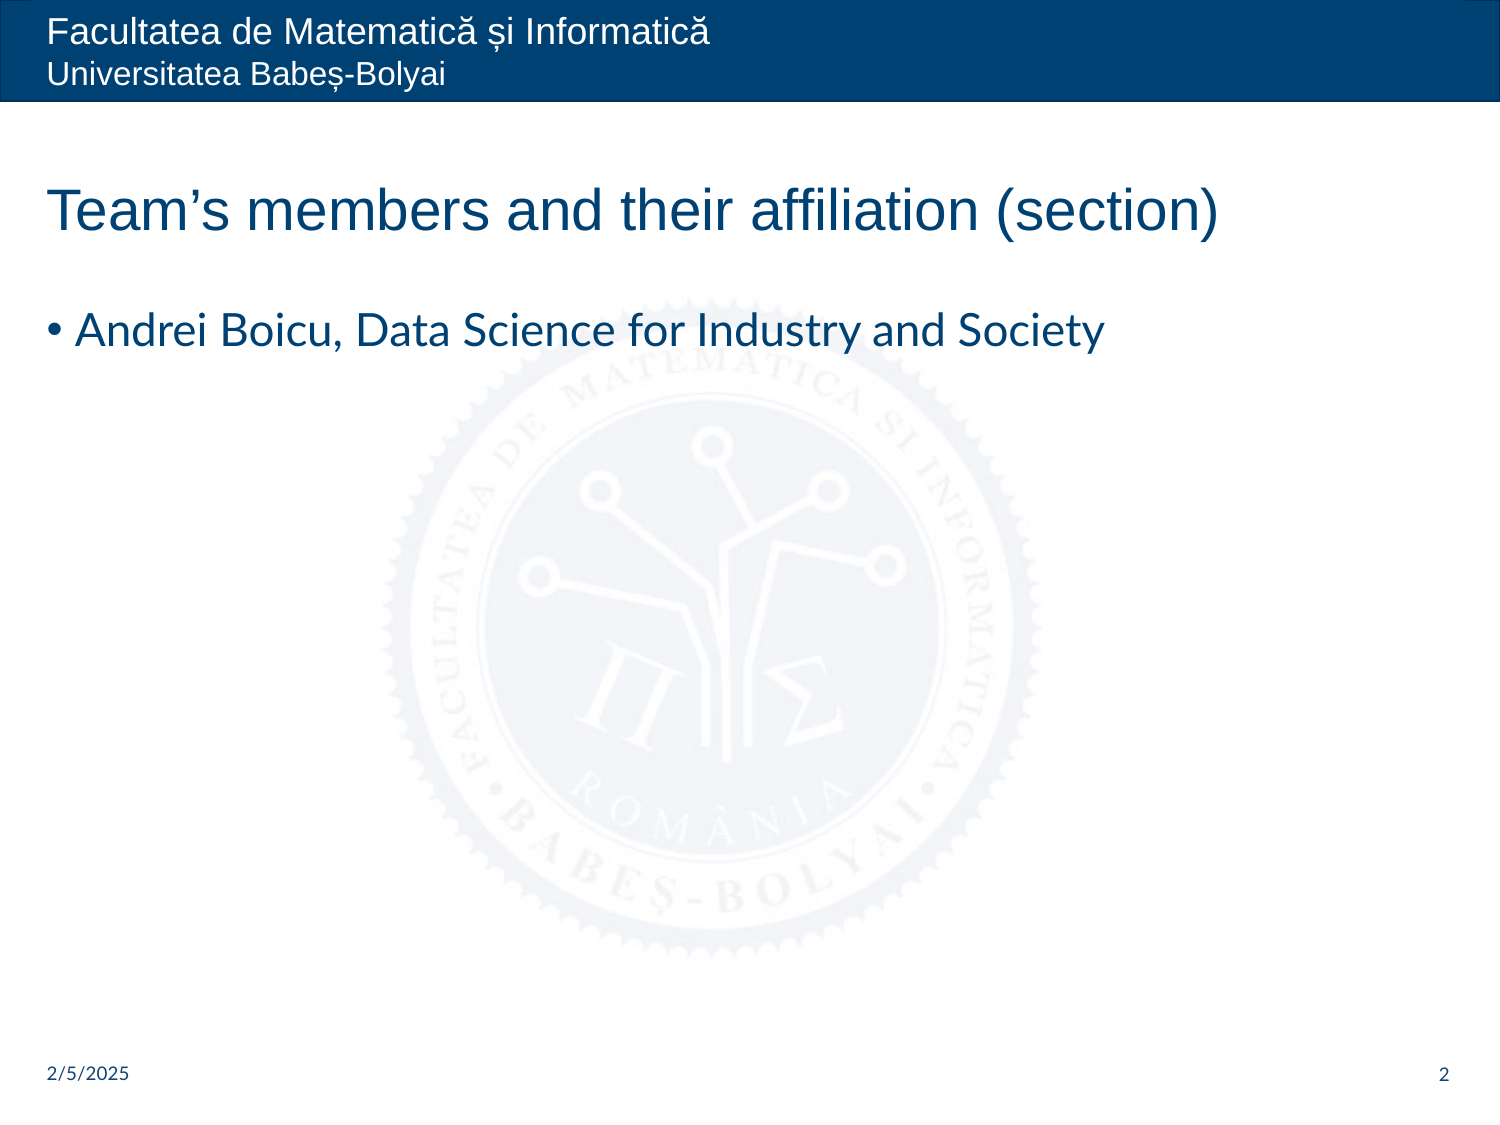

# Team’s members and their affiliation (section)
Andrei Boicu, Data Science for Industry and Society
2/5/2025
2